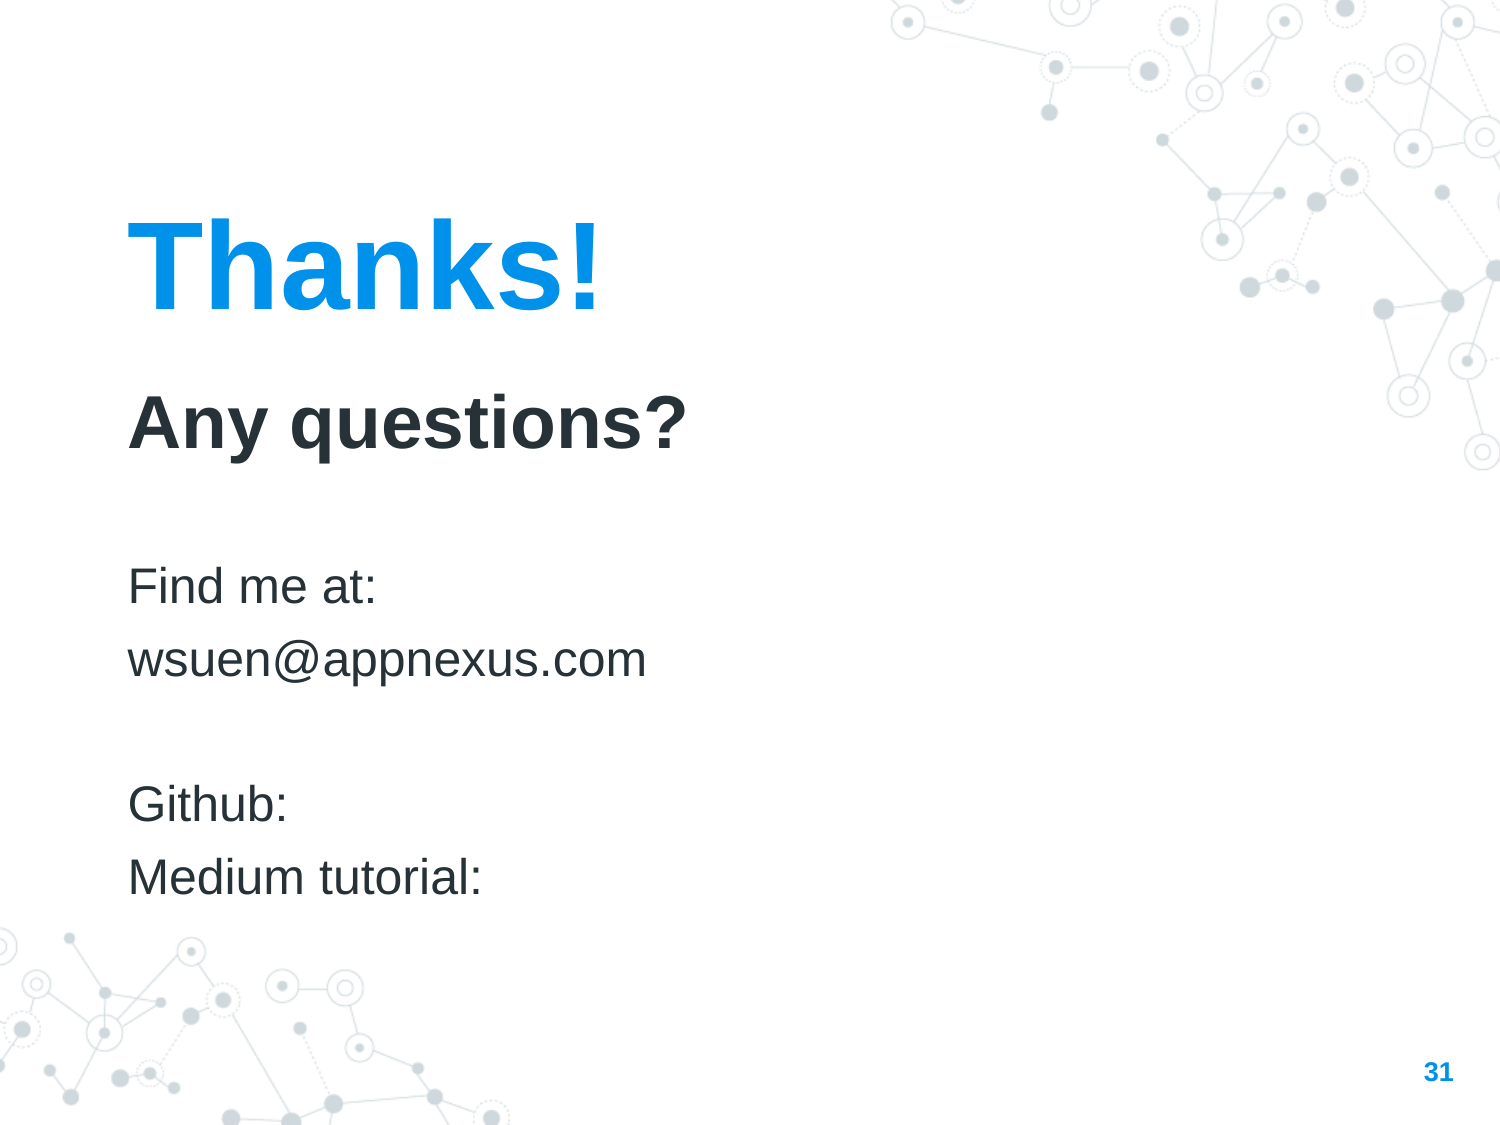

Thanks!
Any questions?
Find me at:
wsuen@appnexus.com

Github:
Medium tutorial:
31